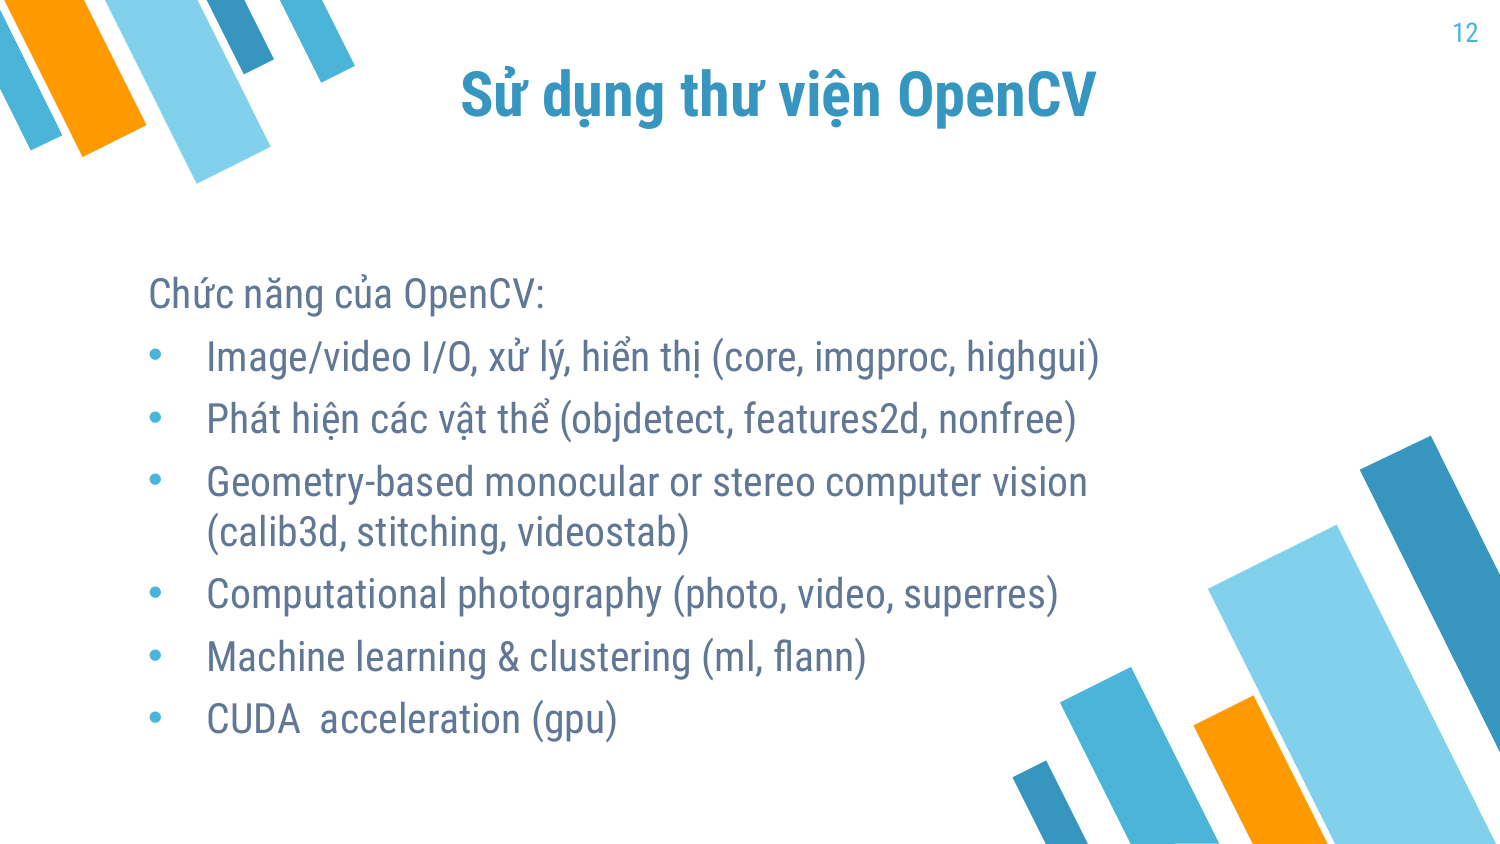

12
# Sử dụng thư viện OpenCV
Chức năng của OpenCV:
Image/video I/O, xử lý, hiển thị (core, imgproc, highgui)
Phát hiện các vật thể (objdetect, features2d, nonfree)
Geometry-based monocular or stereo computer vision (calib3d, stitching, videostab)
Computational photography (photo, video, superres)
Machine learning & clustering (ml, flann)
CUDA  acceleration (gpu)